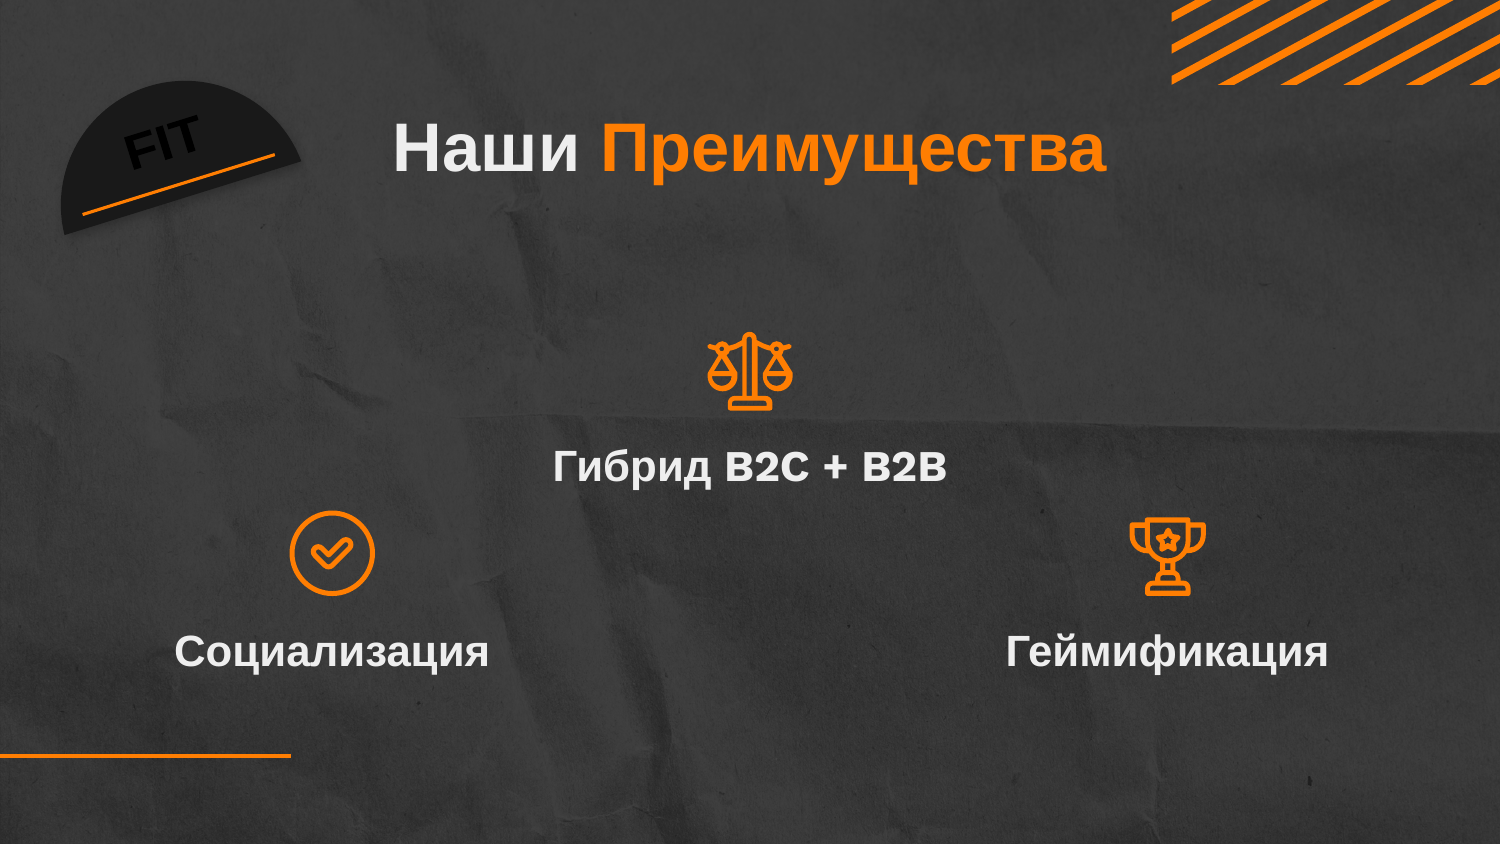

FIT
# Наши Преимущества

Гибрид B2C + B2B

Социализация
Геймификация